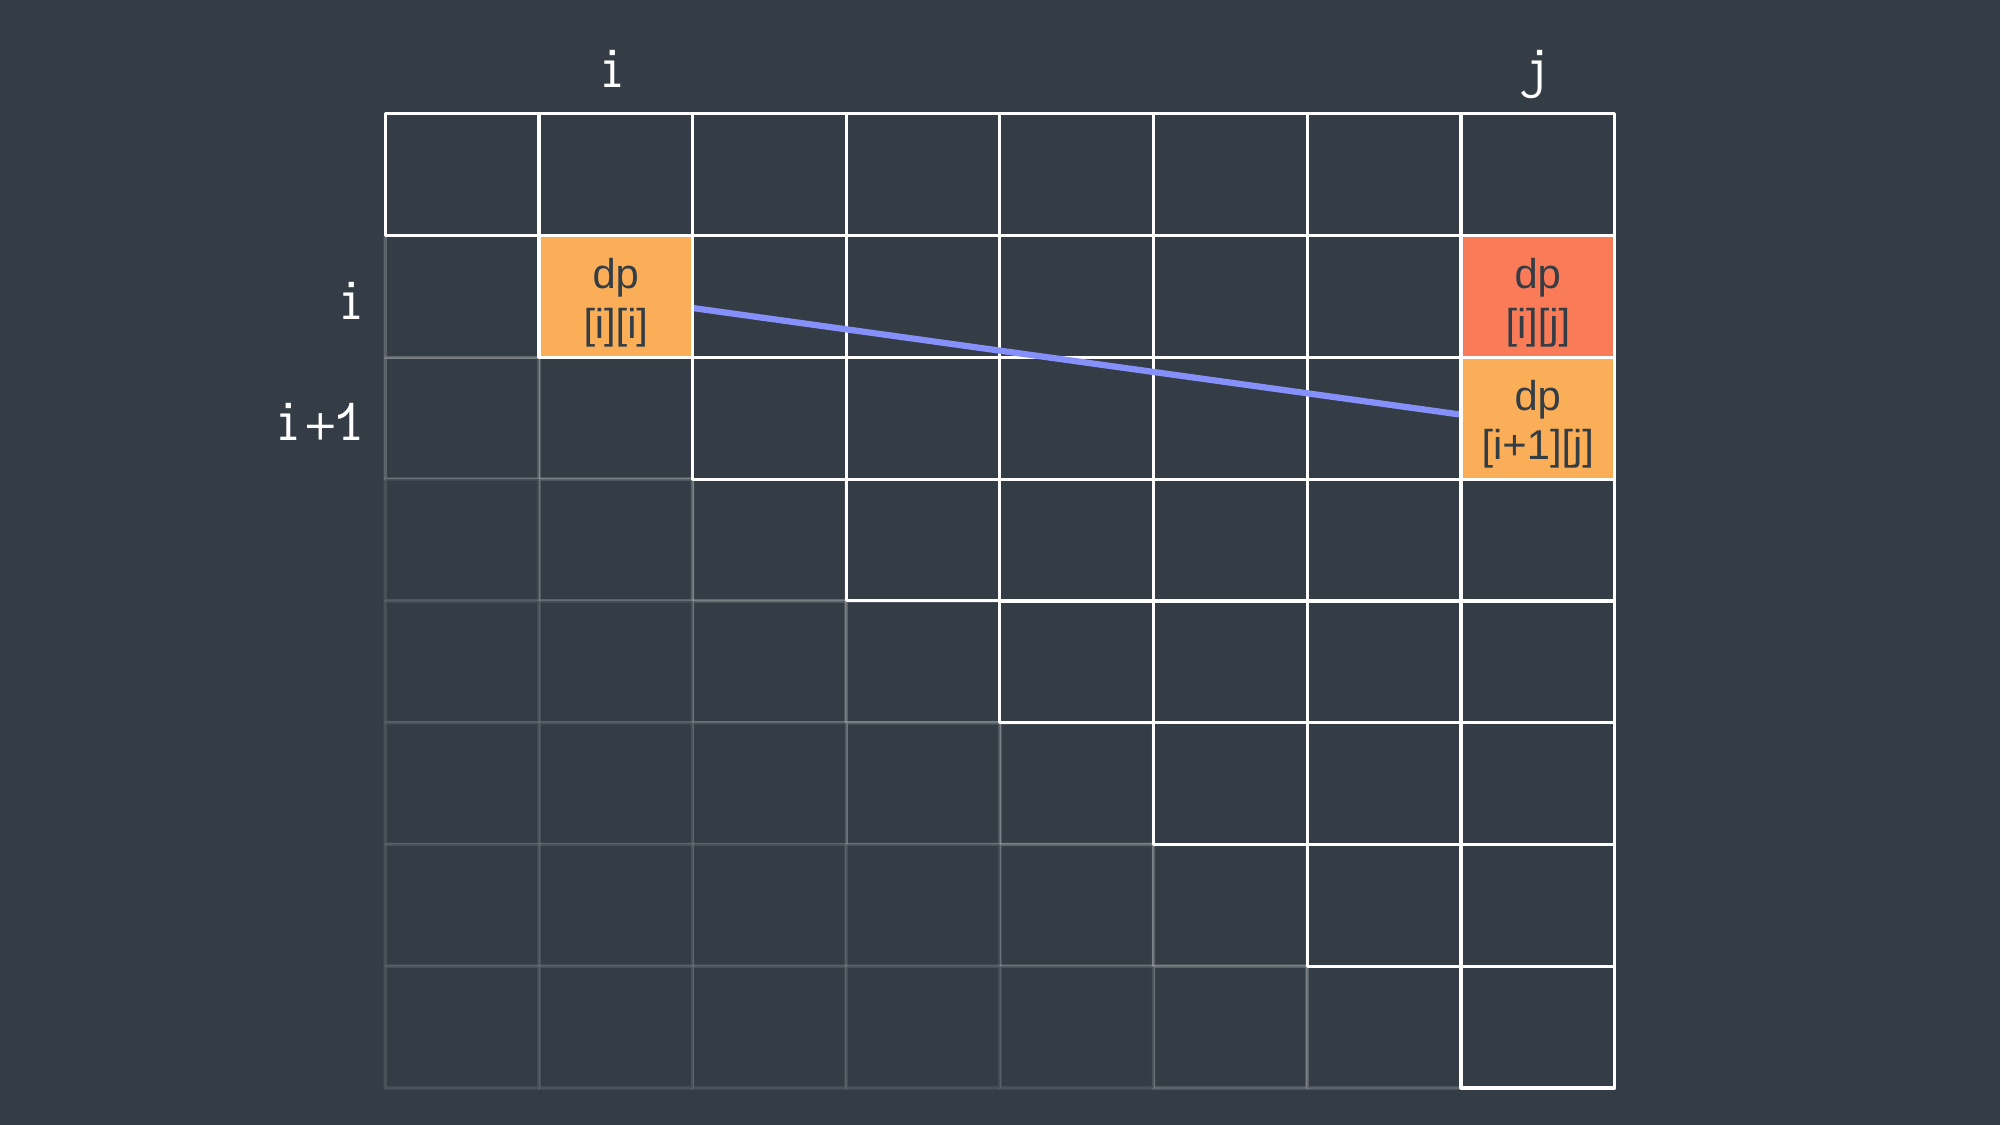

i
j

dp
[i][i]

dp
[i][j]
i

dp
[i+1][j]
i+1